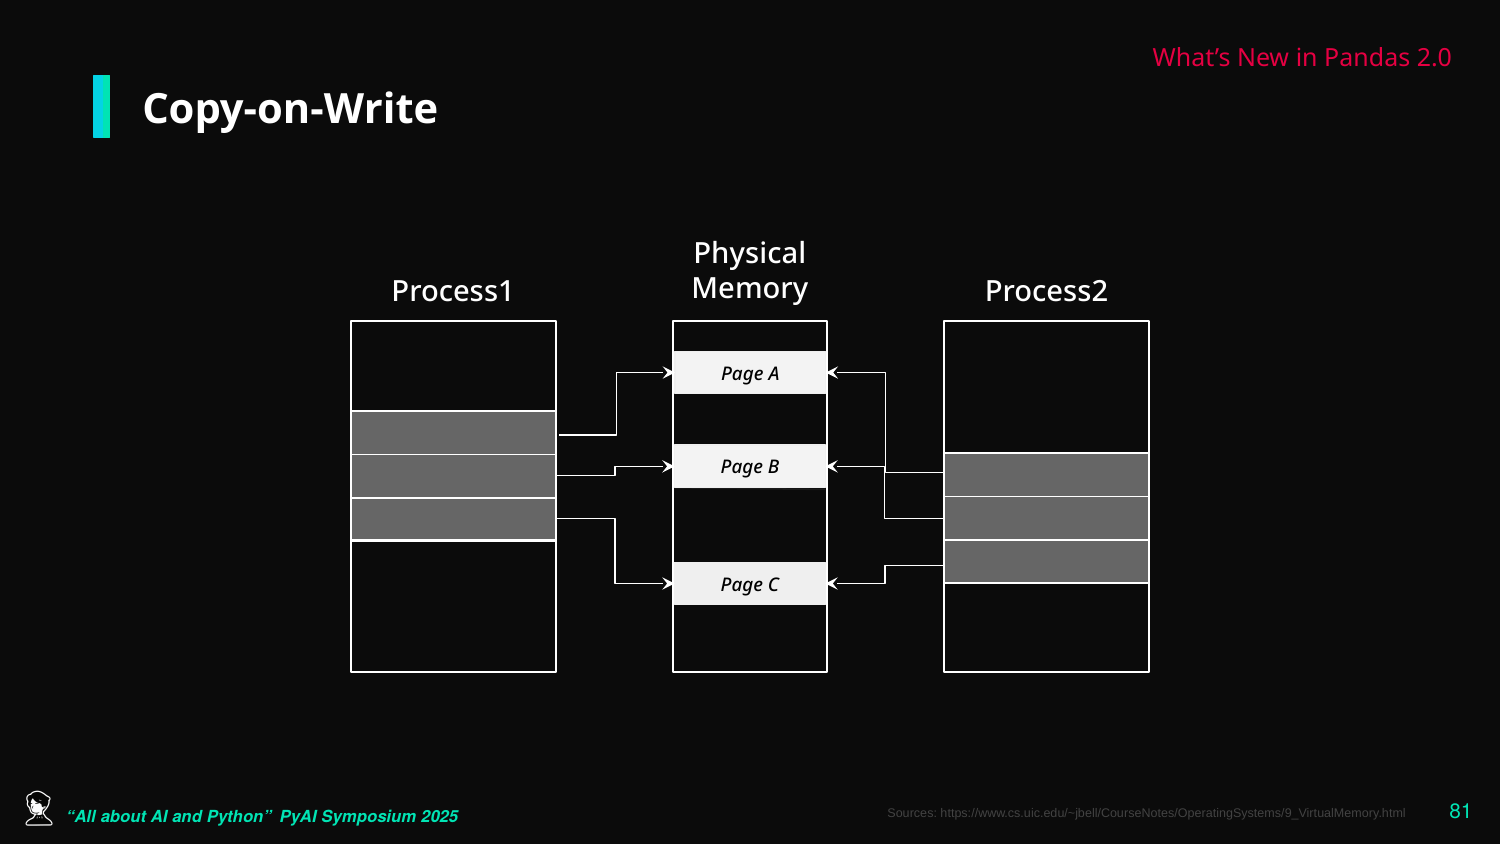

What’s New in Pandas 2.0
# Copy-on-Write

Physical
Memory
Process1
Process2

Page A

Page B

Page C
Sources: https://www.cs.uic.edu/~jbell/CourseNotes/OperatingSystems/9_VirtualMemory.html
81